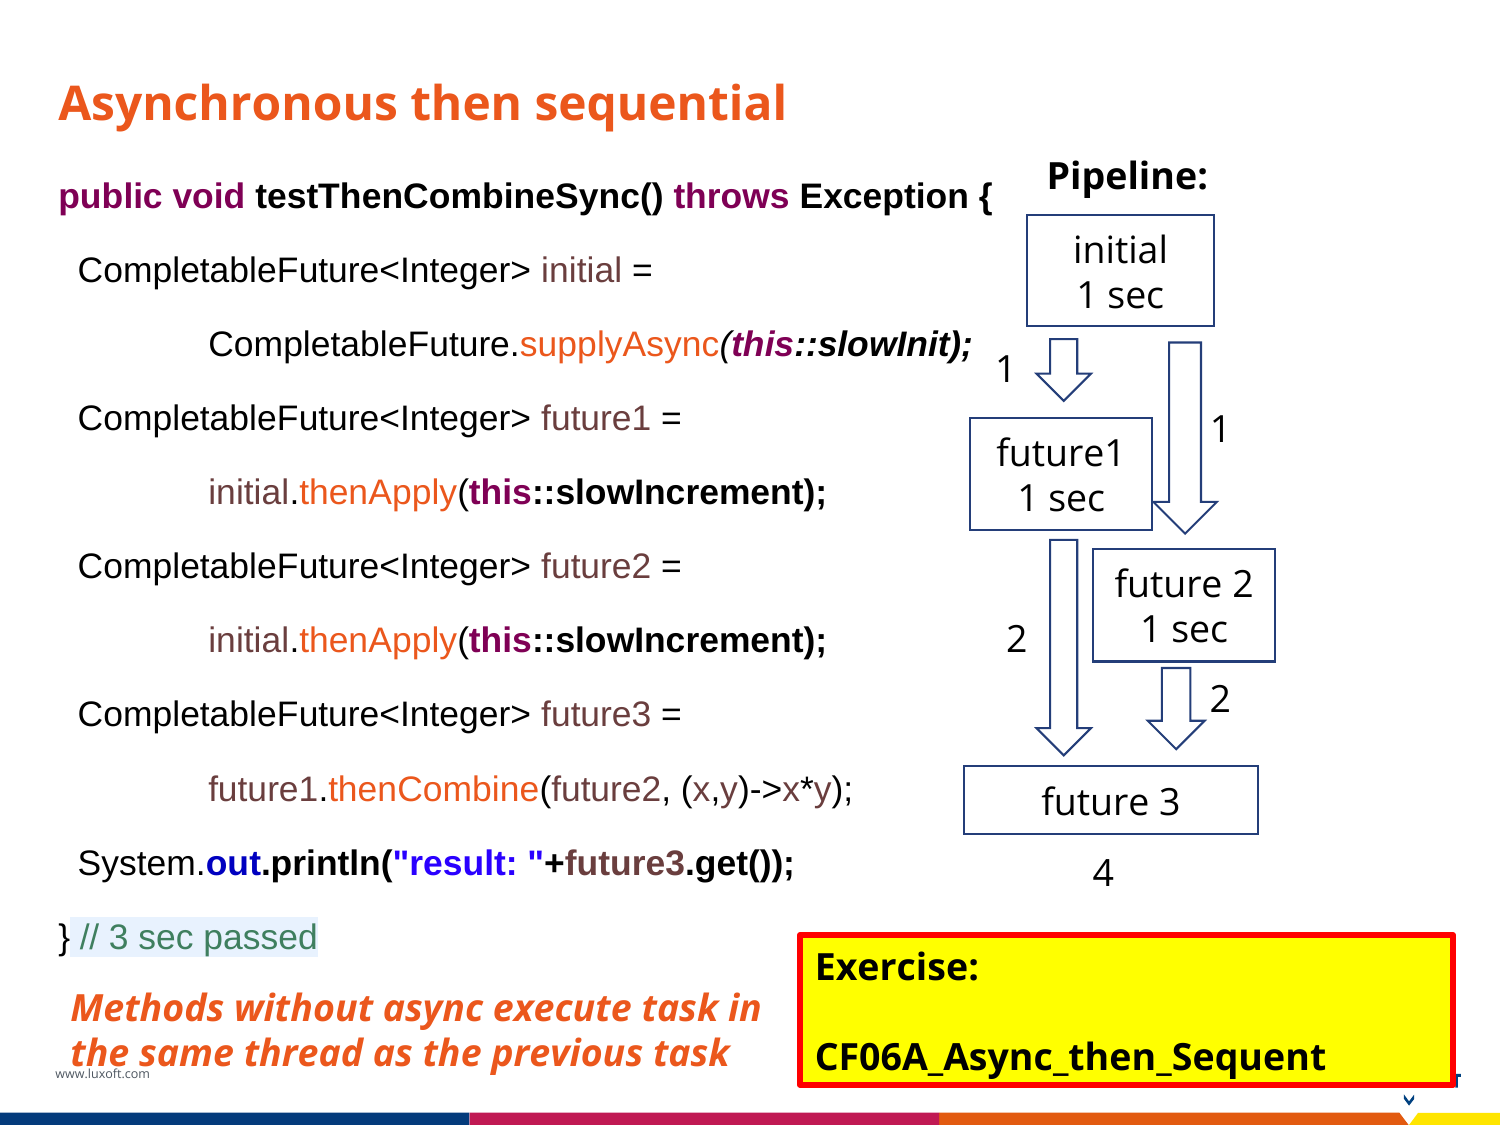

# Asynchronous then sequential
Pipeline:
public void testThenCombineSync() throws Exception {
  CompletableFuture<Integer> initial =
	CompletableFuture.supplyAsync(this::slowInit);
  CompletableFuture<Integer> future1 =
	initial.thenApply(this::slowIncrement);
  CompletableFuture<Integer> future2 =
	initial.thenApply(this::slowIncrement);
  CompletableFuture<Integer> future3 =
	future1.thenCombine(future2, (x,y)->x*y);
  System.out.println("result: "+future3.get());
} // 3 sec passed

initial
1 sec
1

1
future1
1 sec

future 2
1 sec
2
2

future 3
4
Exercise:
	CF06A_Async_then_Sequent
Methods without async execute task in
the same thread as the previous task